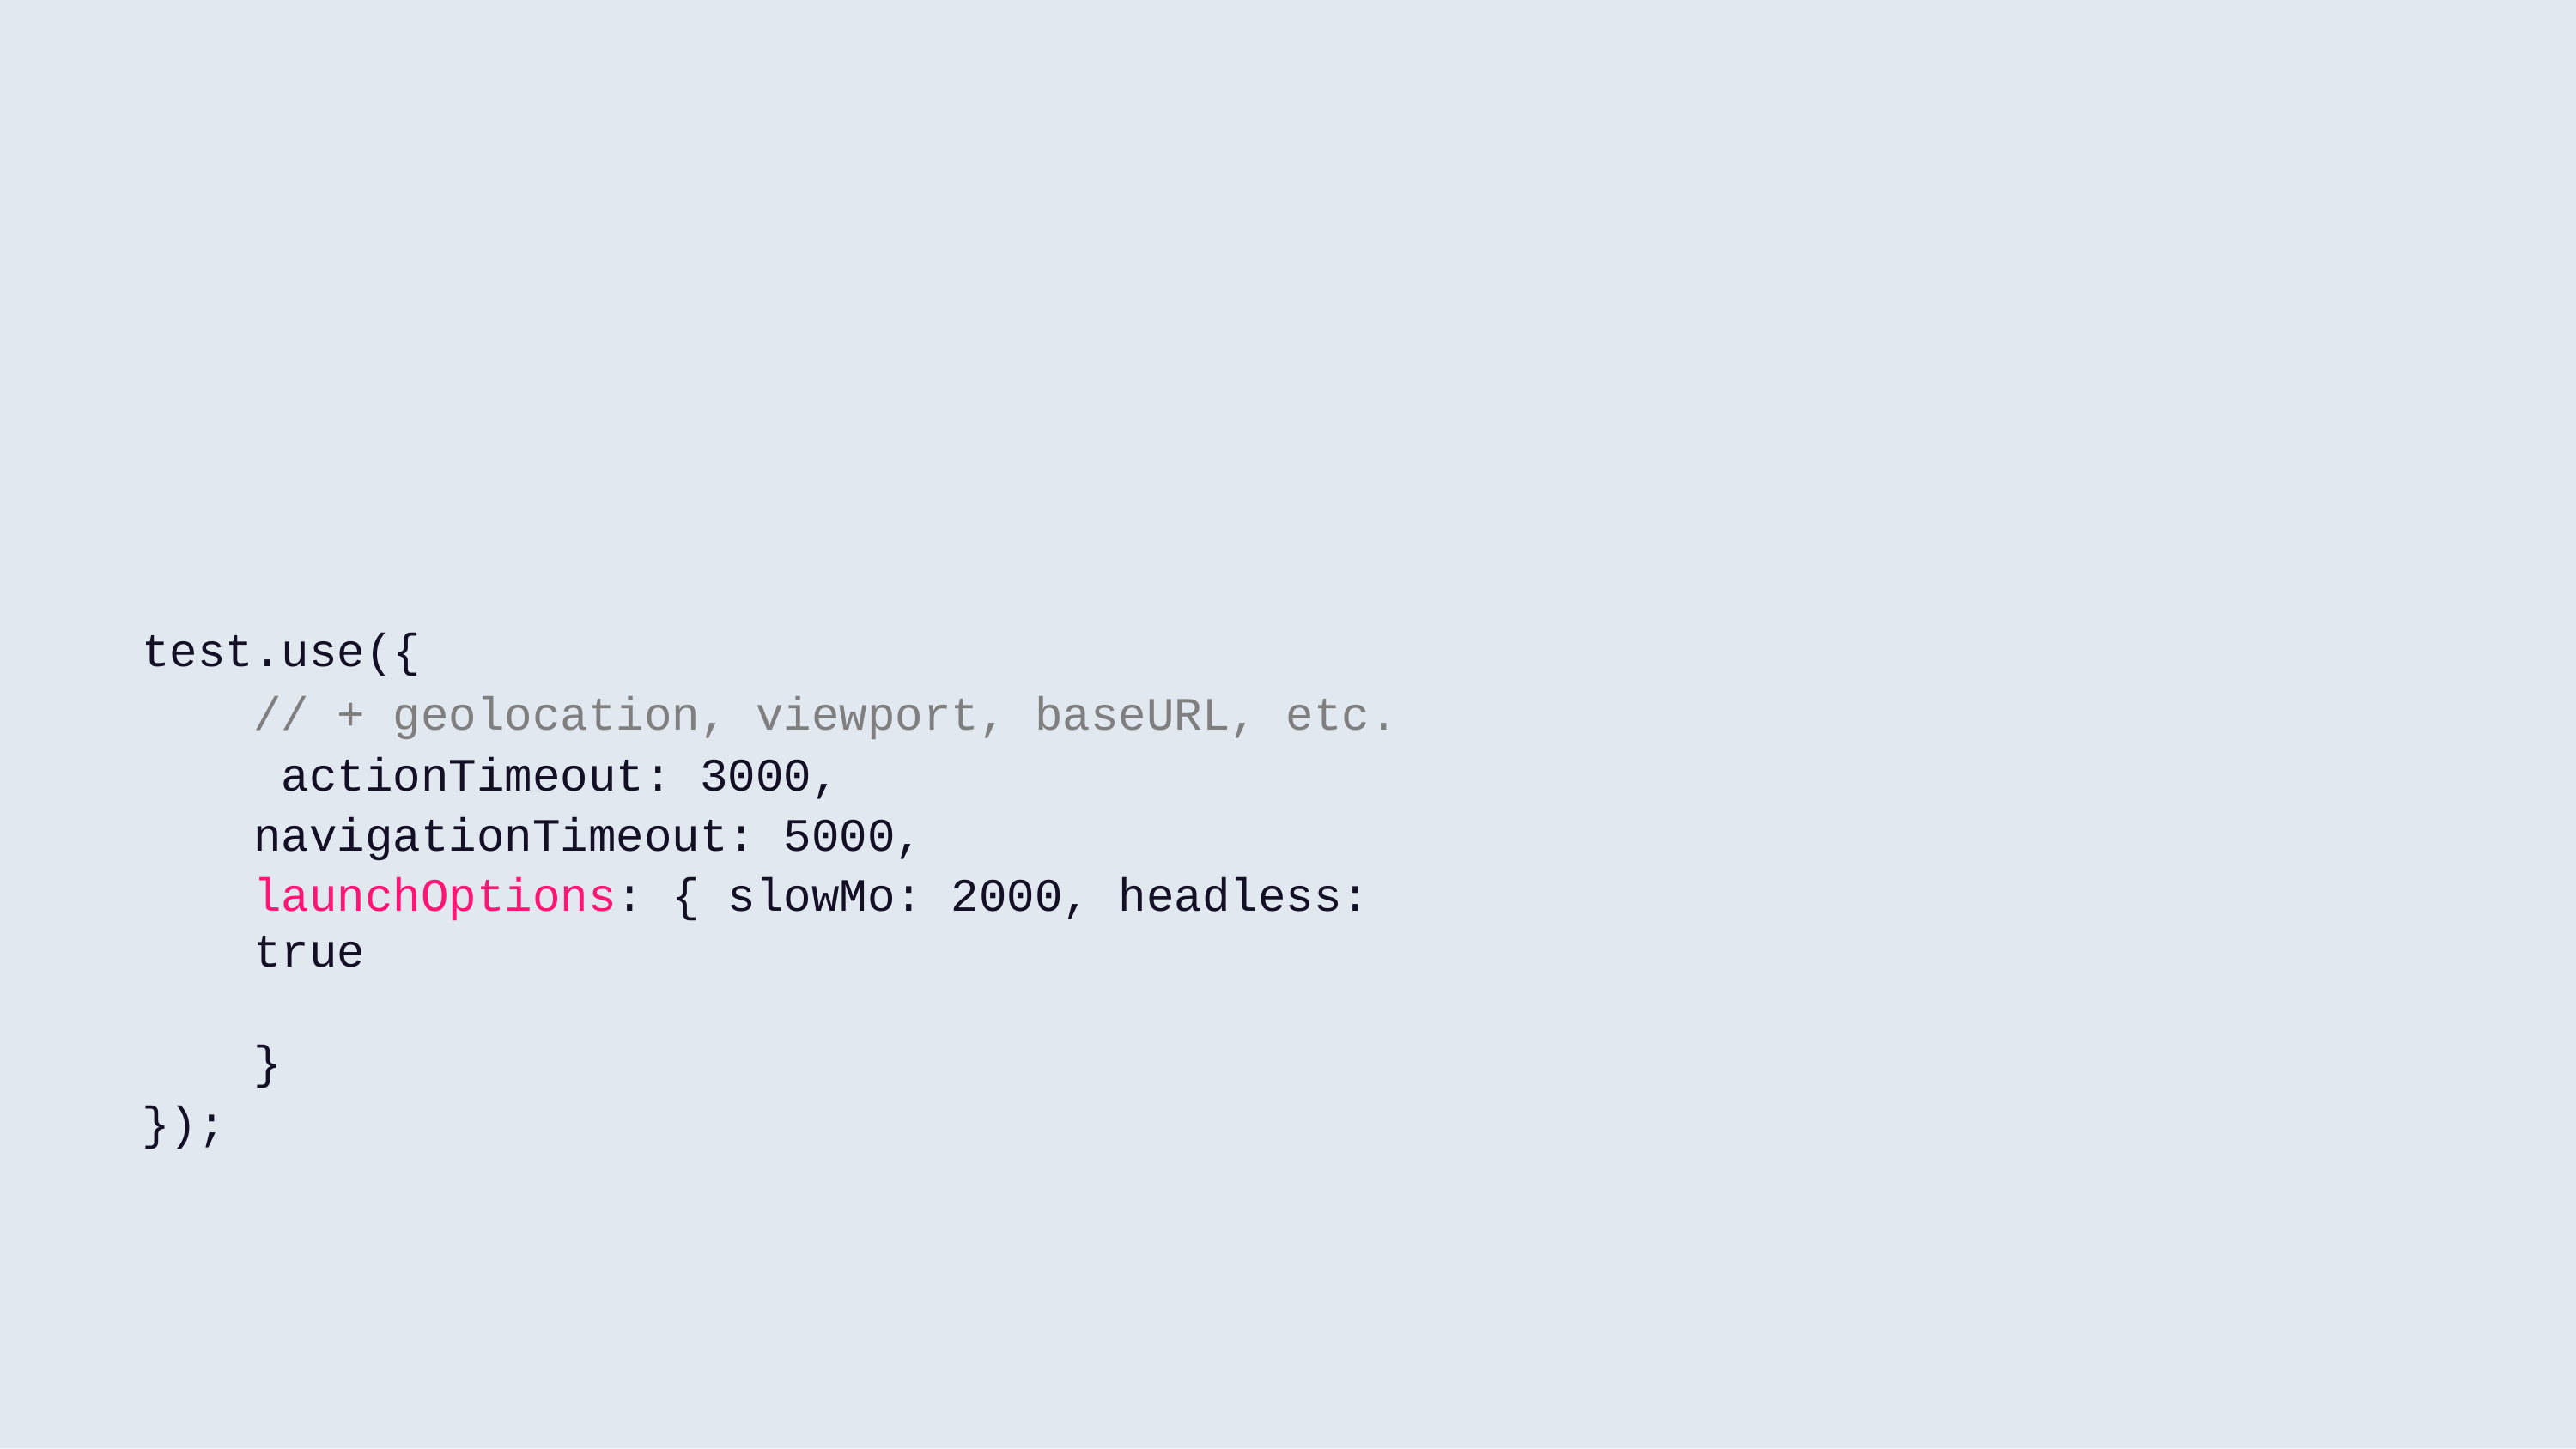

test.use({
// + geolocation, viewport, baseURL, etc.  actionTimeout: 3000,
navigationTimeout: 5000,
launchOptions: { slowMo: 2000, headless: true	}
});
11